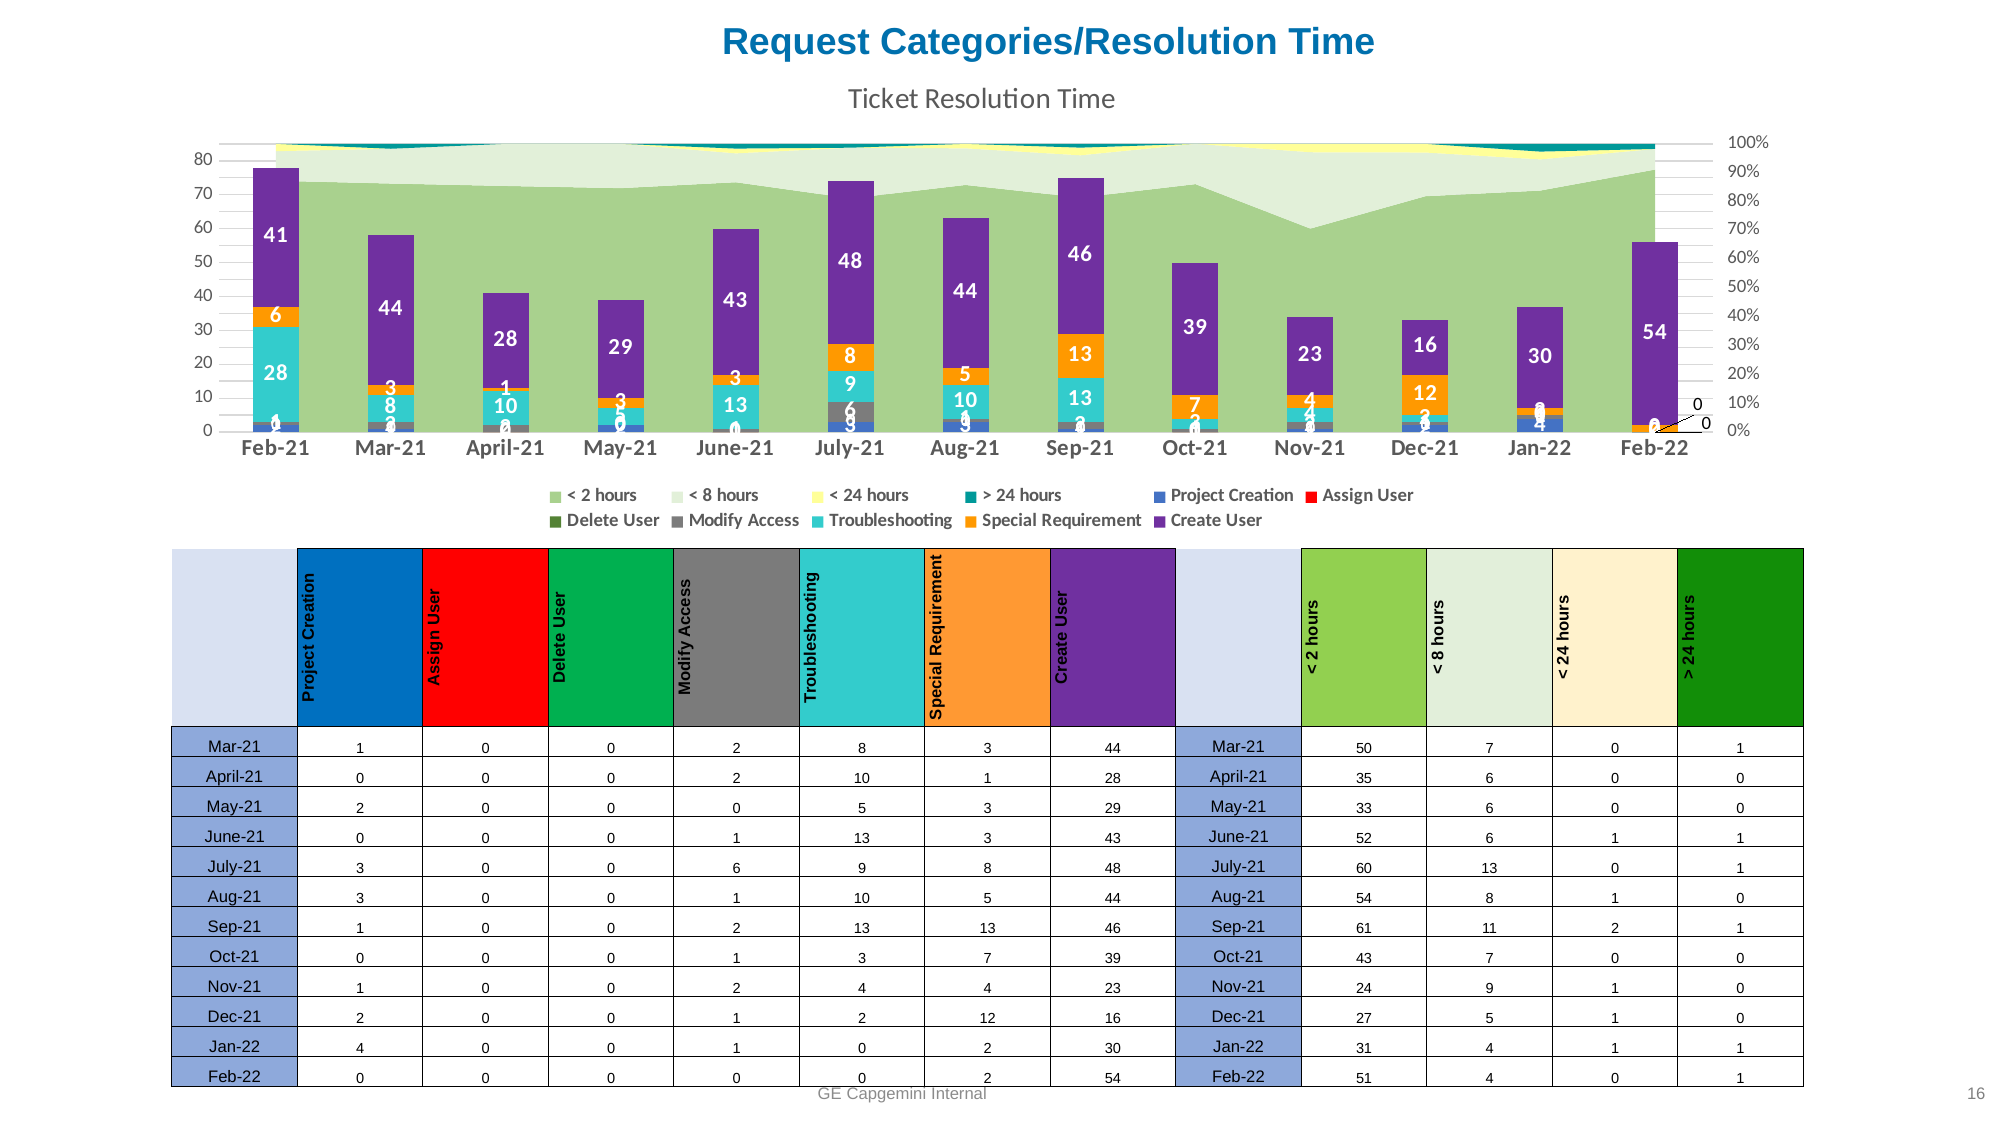

# Request Categories/Resolution Time

### Chart: Ticket Resolution Time

| Category | < 2 hours | < 8 hours | < 24 hours | > 24 hours | Project Creation | Assign User | Delete User | Modify Access | Troubleshooting | Special Requirement | Create User |  |
|---|---|---|---|---|---|---|---|---|---|---|---|---|
| Feb-21 | 68.0 | 8.0 | 2.0 | 0.0 | 2.0 | 0.0 | 0.0 | 1.0 | 28.0 | 6.0 | 41.0 | 0.0 |
| Mar-21 | 50.0 | 7.0 | 0.0 | 1.0 | 1.0 | 0.0 | 0.0 | 2.0 | 8.0 | 3.0 | 44.0 | 0.0 |
| April-21 | 35.0 | 6.0 | 0.0 | 0.0 | 0.0 | 0.0 | 0.0 | 2.0 | 10.0 | 1.0 | 28.0 | 0.0 |
| May-21 | 33.0 | 6.0 | 0.0 | 0.0 | 2.0 | 0.0 | 0.0 | 0.0 | 5.0 | 3.0 | 29.0 | 0.0 |
| June-21 | 52.0 | 6.0 | 1.0 | 1.0 | 0.0 | 0.0 | 0.0 | 1.0 | 13.0 | 3.0 | 43.0 | 0.0 |
| July-21 | 60.0 | 13.0 | 0.0 | 1.0 | 3.0 | 0.0 | 0.0 | 6.0 | 9.0 | 8.0 | 48.0 | 0.0 |
| Aug-21 | 54.0 | 8.0 | 1.0 | 0.0 | 3.0 | 0.0 | 0.0 | 1.0 | 10.0 | 5.0 | 44.0 | 0.0 |
| Sep-21 | 61.0 | 11.0 | 2.0 | 1.0 | 1.0 | 0.0 | 0.0 | 2.0 | 13.0 | 13.0 | 46.0 | 0.0 |
| Oct-21 | 43.0 | 7.0 | 0.0 | 0.0 | 0.0 | 0.0 | 0.0 | 1.0 | 3.0 | 7.0 | 39.0 | 0.0 |
| Nov-21 | 24.0 | 9.0 | 1.0 | 0.0 | 1.0 | 0.0 | 0.0 | 2.0 | 4.0 | 4.0 | 23.0 | 0.0 |
| Dec-21 | 27.0 | 5.0 | 1.0 | 0.0 | 2.0 | 0.0 | 0.0 | 1.0 | 2.0 | 12.0 | 16.0 | 0.0 |
| Jan-22 | 31.0 | 4.0 | 1.0 | 1.0 | 4.0 | 0.0 | 0.0 | 1.0 | 0.0 | 2.0 | 30.0 | 0.0 |
| Feb-22 | 51.0 | 4.0 | 0.0 | 1.0 | 0.0 | 0.0 | 0.0 | 0.0 | 0.0 | 2.0 | 54.0 | 0.0 |
|  | Project Creation | Assign User | Delete User | Modify Access | Troubleshooting | Special Requirement | Create User |  | < 2 hours | < 8 hours | < 24 hours | > 24 hours |
| --- | --- | --- | --- | --- | --- | --- | --- | --- | --- | --- | --- | --- |
| Mar-21 | 1 | 0 | 0 | 2 | 8 | 3 | 44 | Mar-21 | 50 | 7 | 0 | 1 |
| April-21 | 0 | 0 | 0 | 2 | 10 | 1 | 28 | April-21 | 35 | 6 | 0 | 0 |
| May-21 | 2 | 0 | 0 | 0 | 5 | 3 | 29 | May-21 | 33 | 6 | 0 | 0 |
| June-21 | 0 | 0 | 0 | 1 | 13 | 3 | 43 | June-21 | 52 | 6 | 1 | 1 |
| July-21 | 3 | 0 | 0 | 6 | 9 | 8 | 48 | July-21 | 60 | 13 | 0 | 1 |
| Aug-21 | 3 | 0 | 0 | 1 | 10 | 5 | 44 | Aug-21 | 54 | 8 | 1 | 0 |
| Sep-21 | 1 | 0 | 0 | 2 | 13 | 13 | 46 | Sep-21 | 61 | 11 | 2 | 1 |
| Oct-21 | 0 | 0 | 0 | 1 | 3 | 7 | 39 | Oct-21 | 43 | 7 | 0 | 0 |
| Nov-21 | 1 | 0 | 0 | 2 | 4 | 4 | 23 | Nov-21 | 24 | 9 | 1 | 0 |
| Dec-21 | 2 | 0 | 0 | 1 | 2 | 12 | 16 | Dec-21 | 27 | 5 | 1 | 0 |
| Jan-22 | 4 | 0 | 0 | 1 | 0 | 2 | 30 | Jan-22 | 31 | 4 | 1 | 1 |
| Feb-22 | 0 | 0 | 0 | 0 | 0 | 2 | 54 | Feb-22 | 51 | 4 | 0 | 1 |